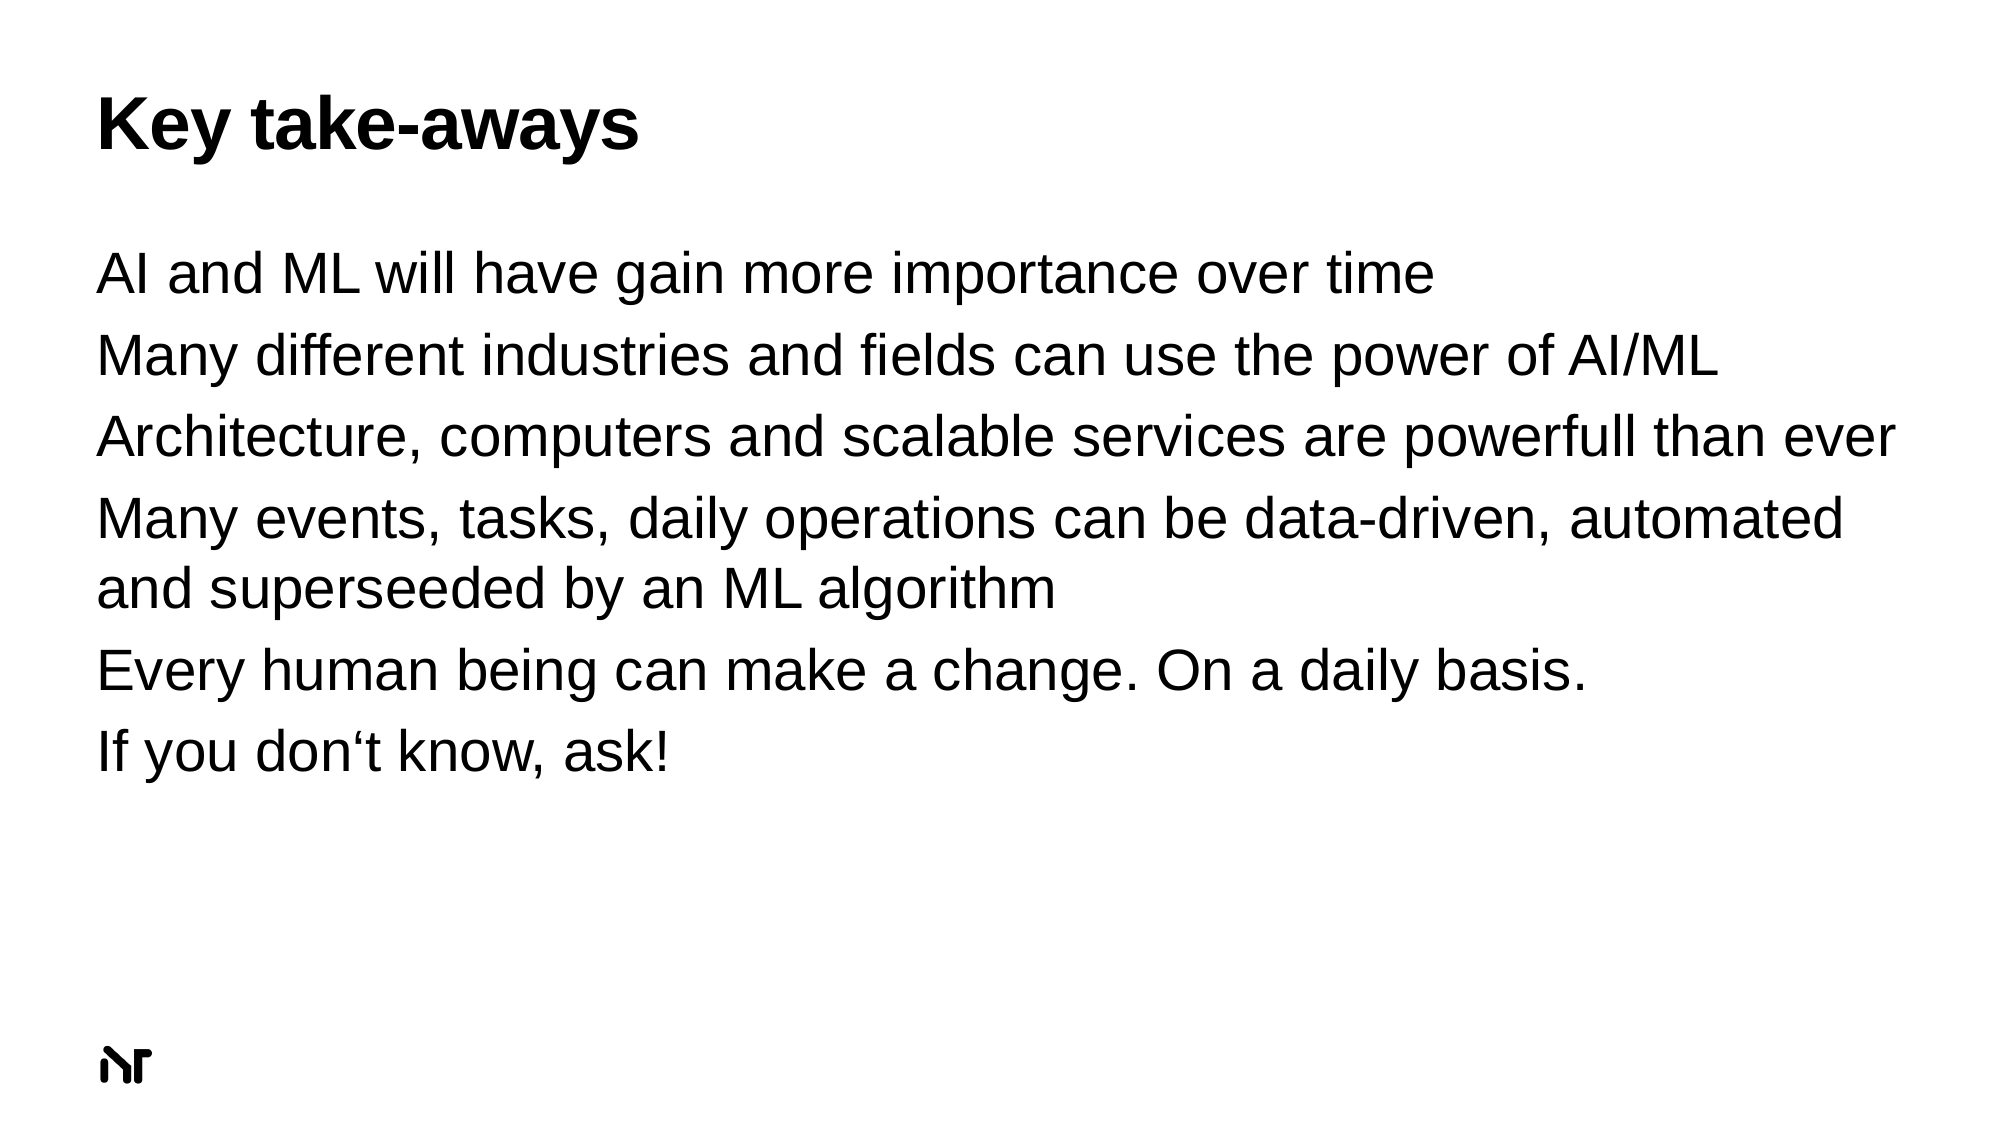

# Key take-aways
AI and ML will have gain more importance over time
Many different industries and fields can use the power of AI/ML
Architecture, computers and scalable services are powerfull than ever
Many events, tasks, daily operations can be data-driven, automated and superseeded by an ML algorithm
Every human being can make a change. On a daily basis.
If you don‘t know, ask!